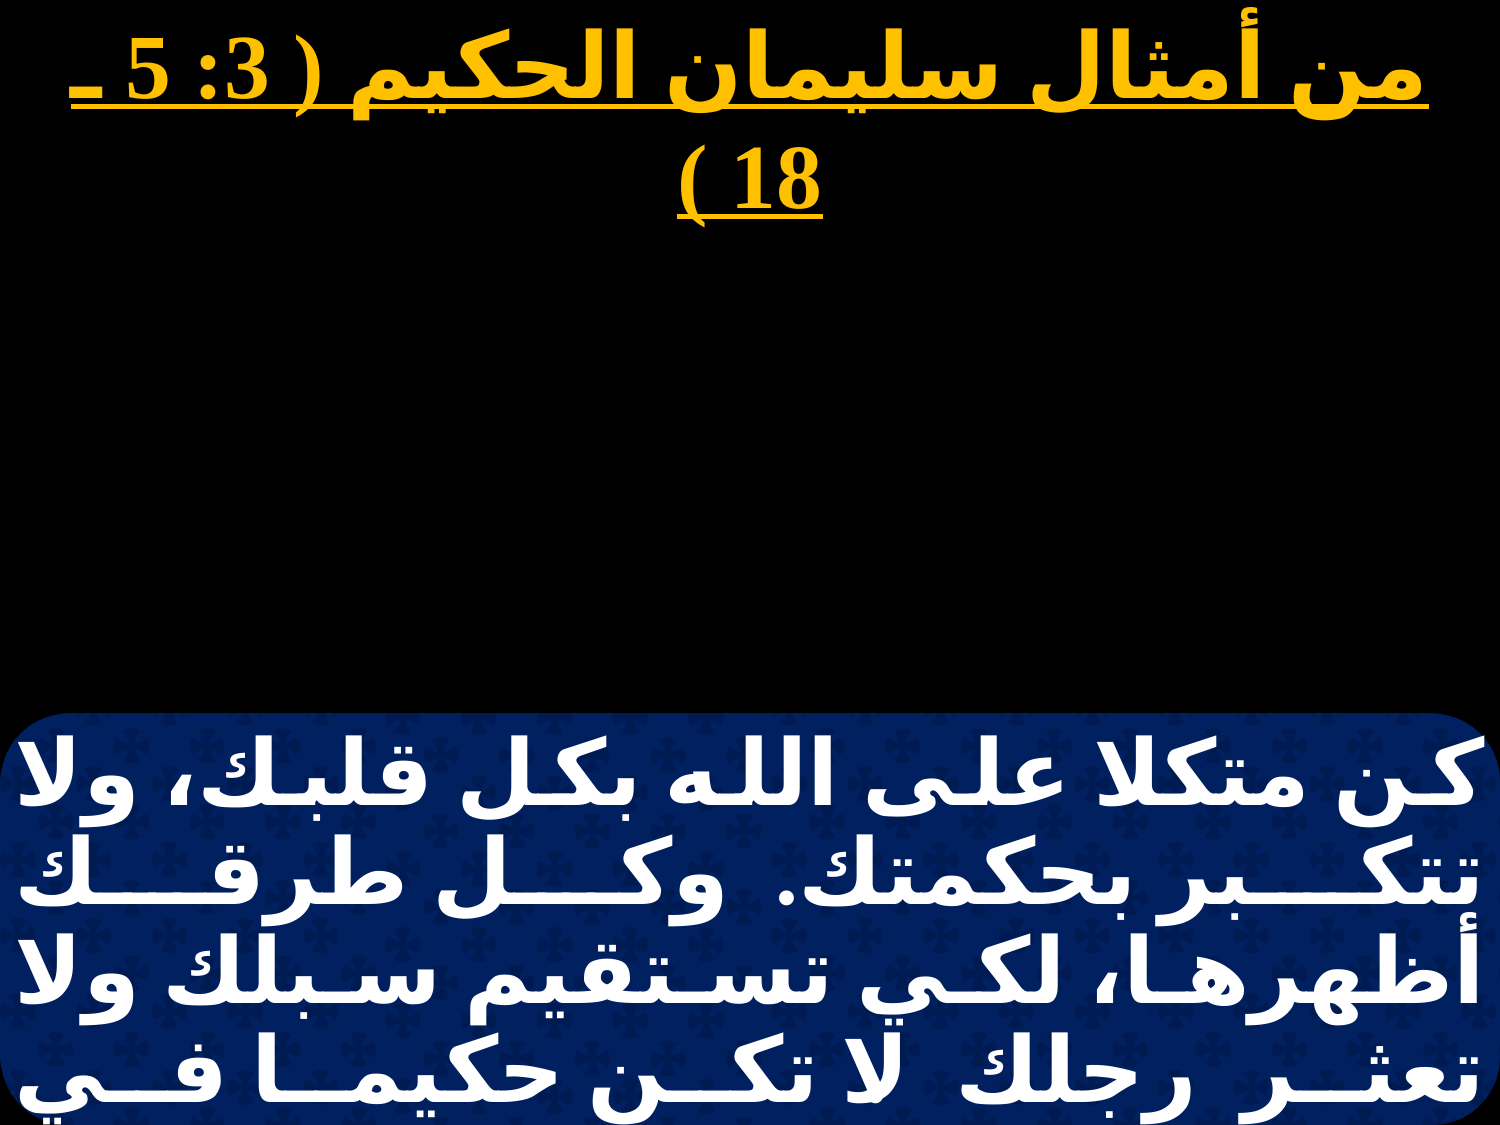

من أمثال سليمان الحكيم ( 3: 5 ـ 18 )
# نبوات 5 الاثنين
كن متكلا على الله بكل قلبك، ولا تتكبر بحكمتك.  وكل طرقك أظهرها، لكي تستقيم سبلك ولا تعثر  رجلك. لا تكن حكيما في عيني نفسك. بل اتق الله  وتجنب كل شر، حينئذ يكون شفاء لجسدك، وصحة